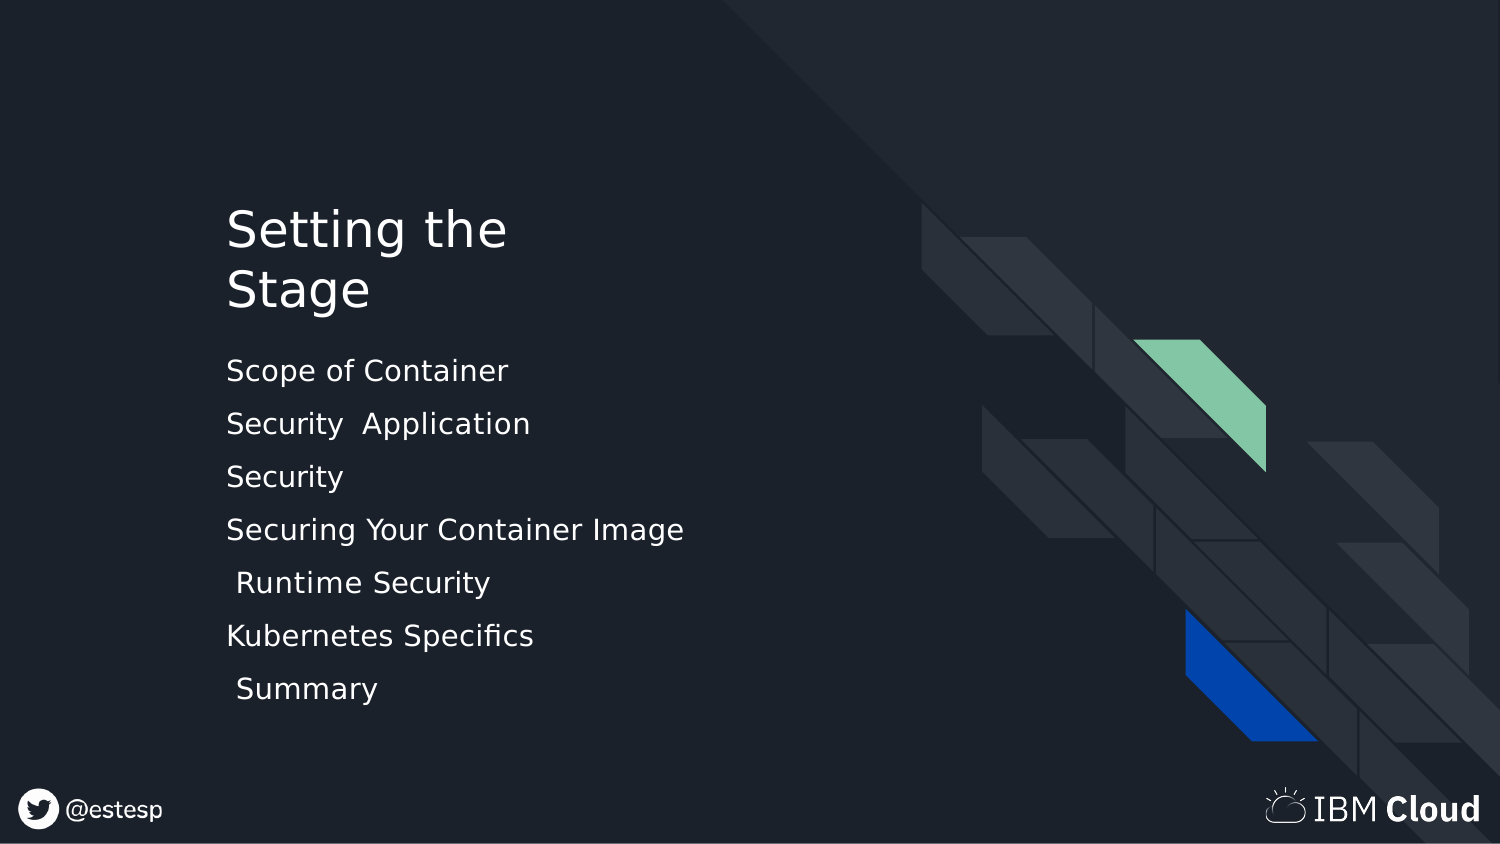

# Setting the Stage
Scope of Container Security  Application Security
Securing Your Container Image  Runtime Security
Kubernetes Speciﬁcs  Summary